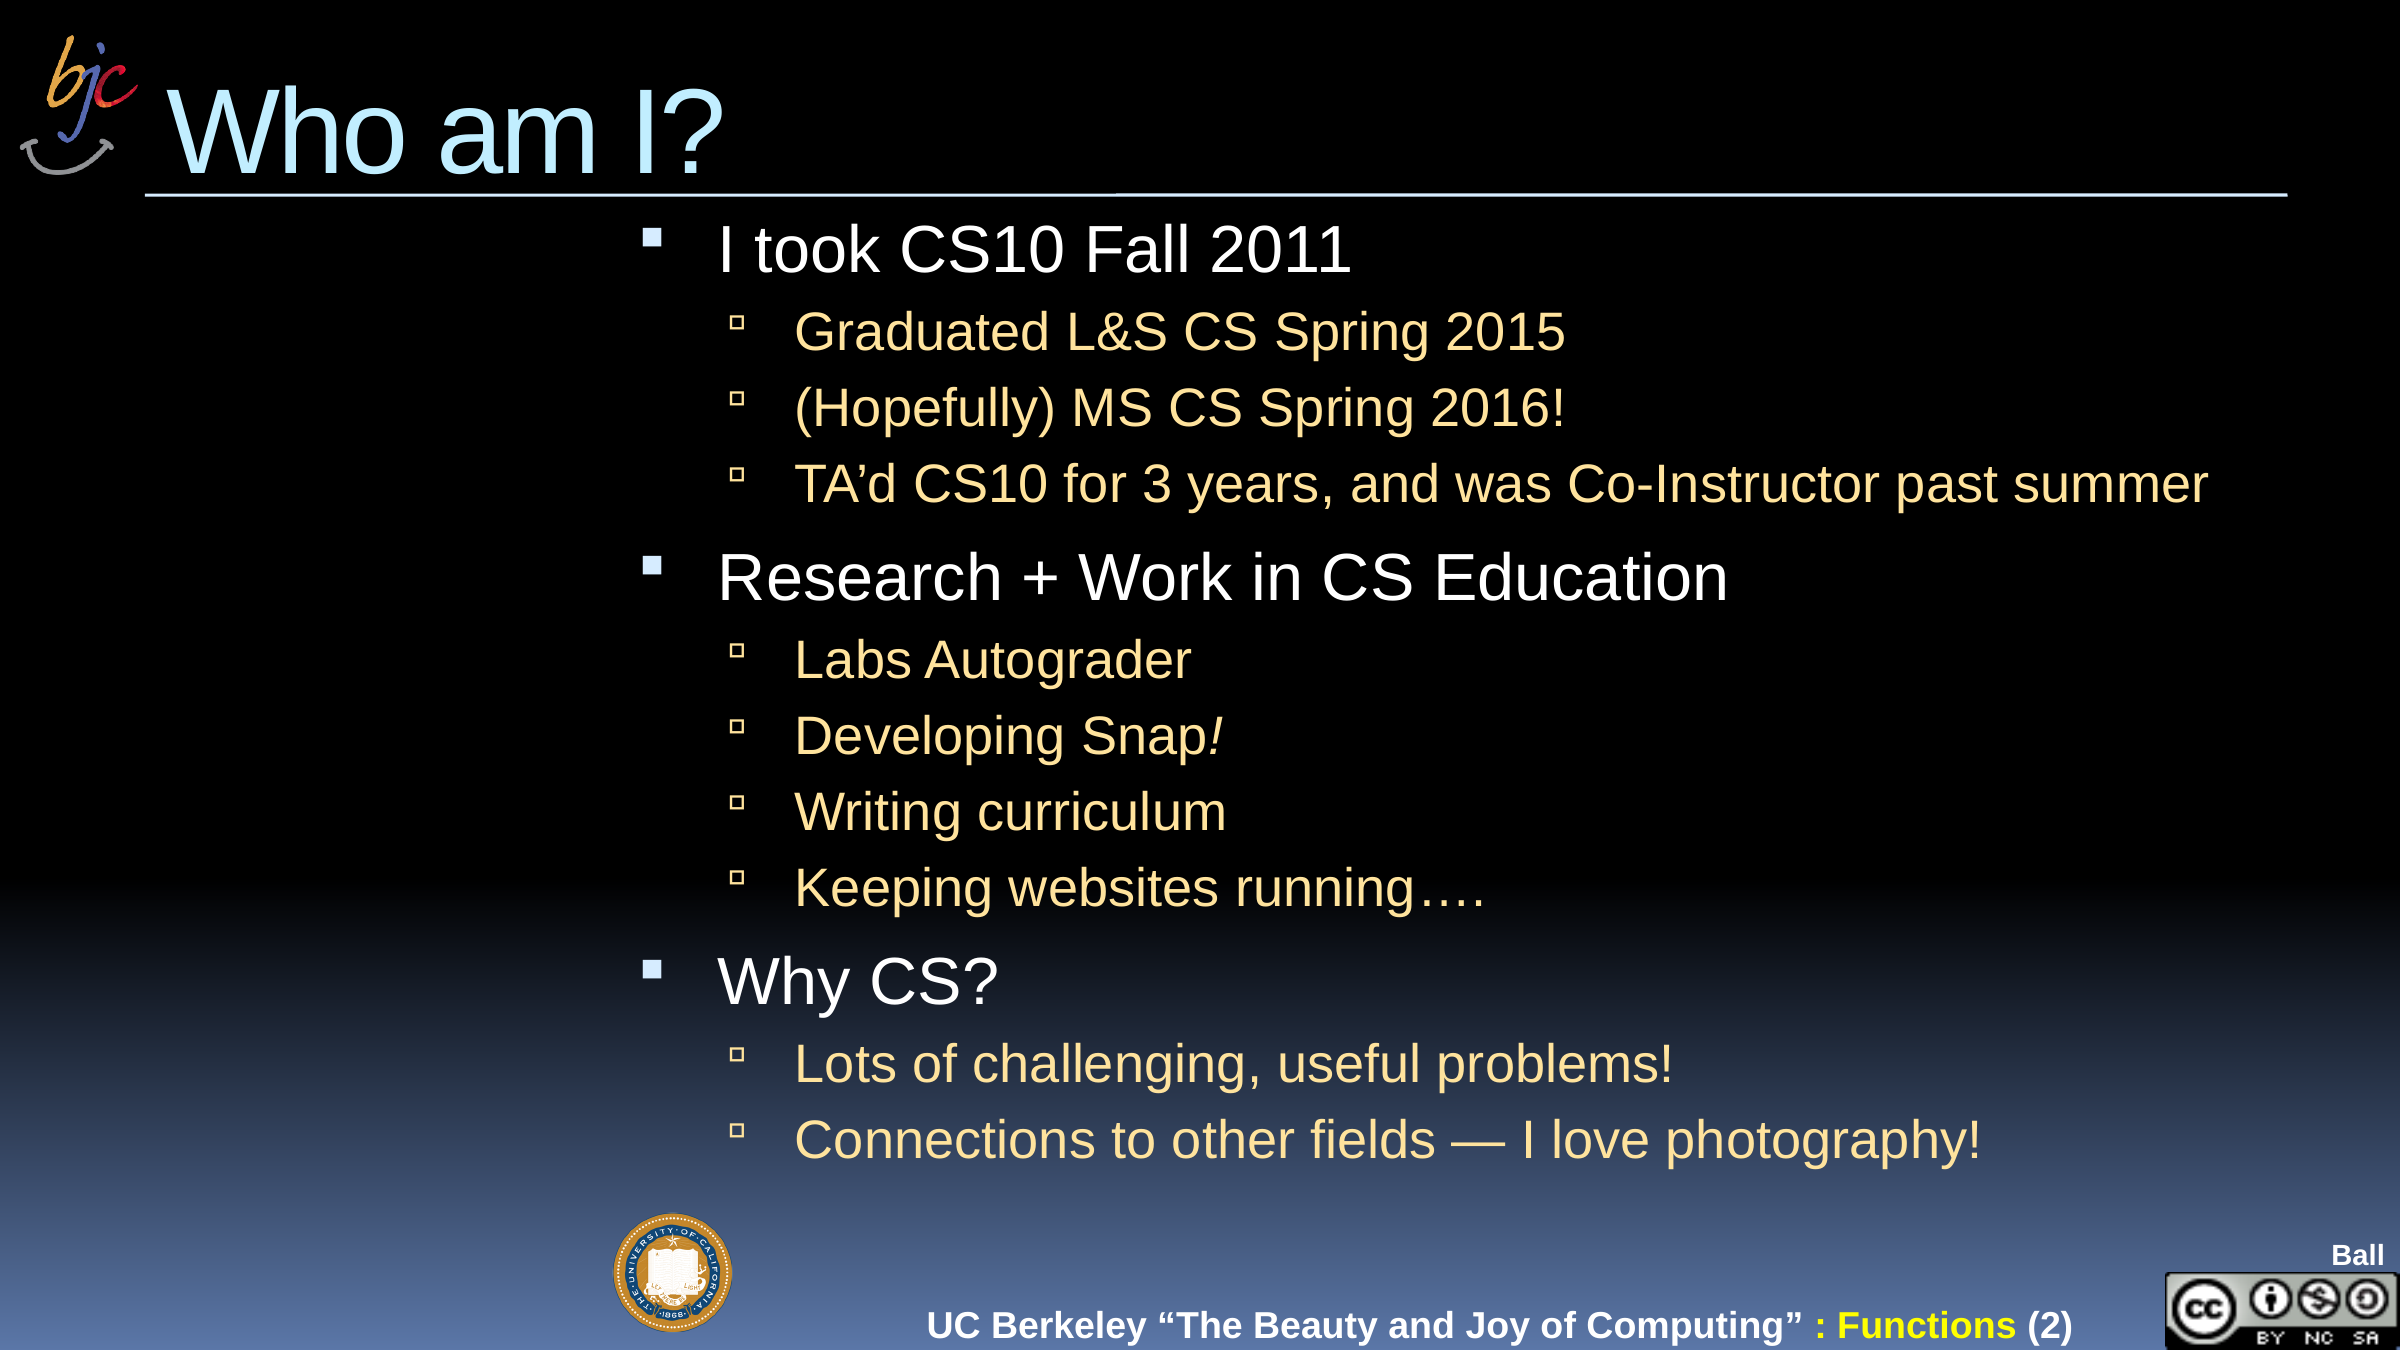

# Who am I?
I took CS10 Fall 2011
Graduated L&S CS Spring 2015
(Hopefully) MS CS Spring 2016!
TA’d CS10 for 3 years, and was Co-Instructor past summer
Research + Work in CS Education
Labs Autograder
Developing Snap!
Writing curriculum
Keeping websites running….
Why CS?
Lots of challenging, useful problems!
Connections to other fields — I love photography!